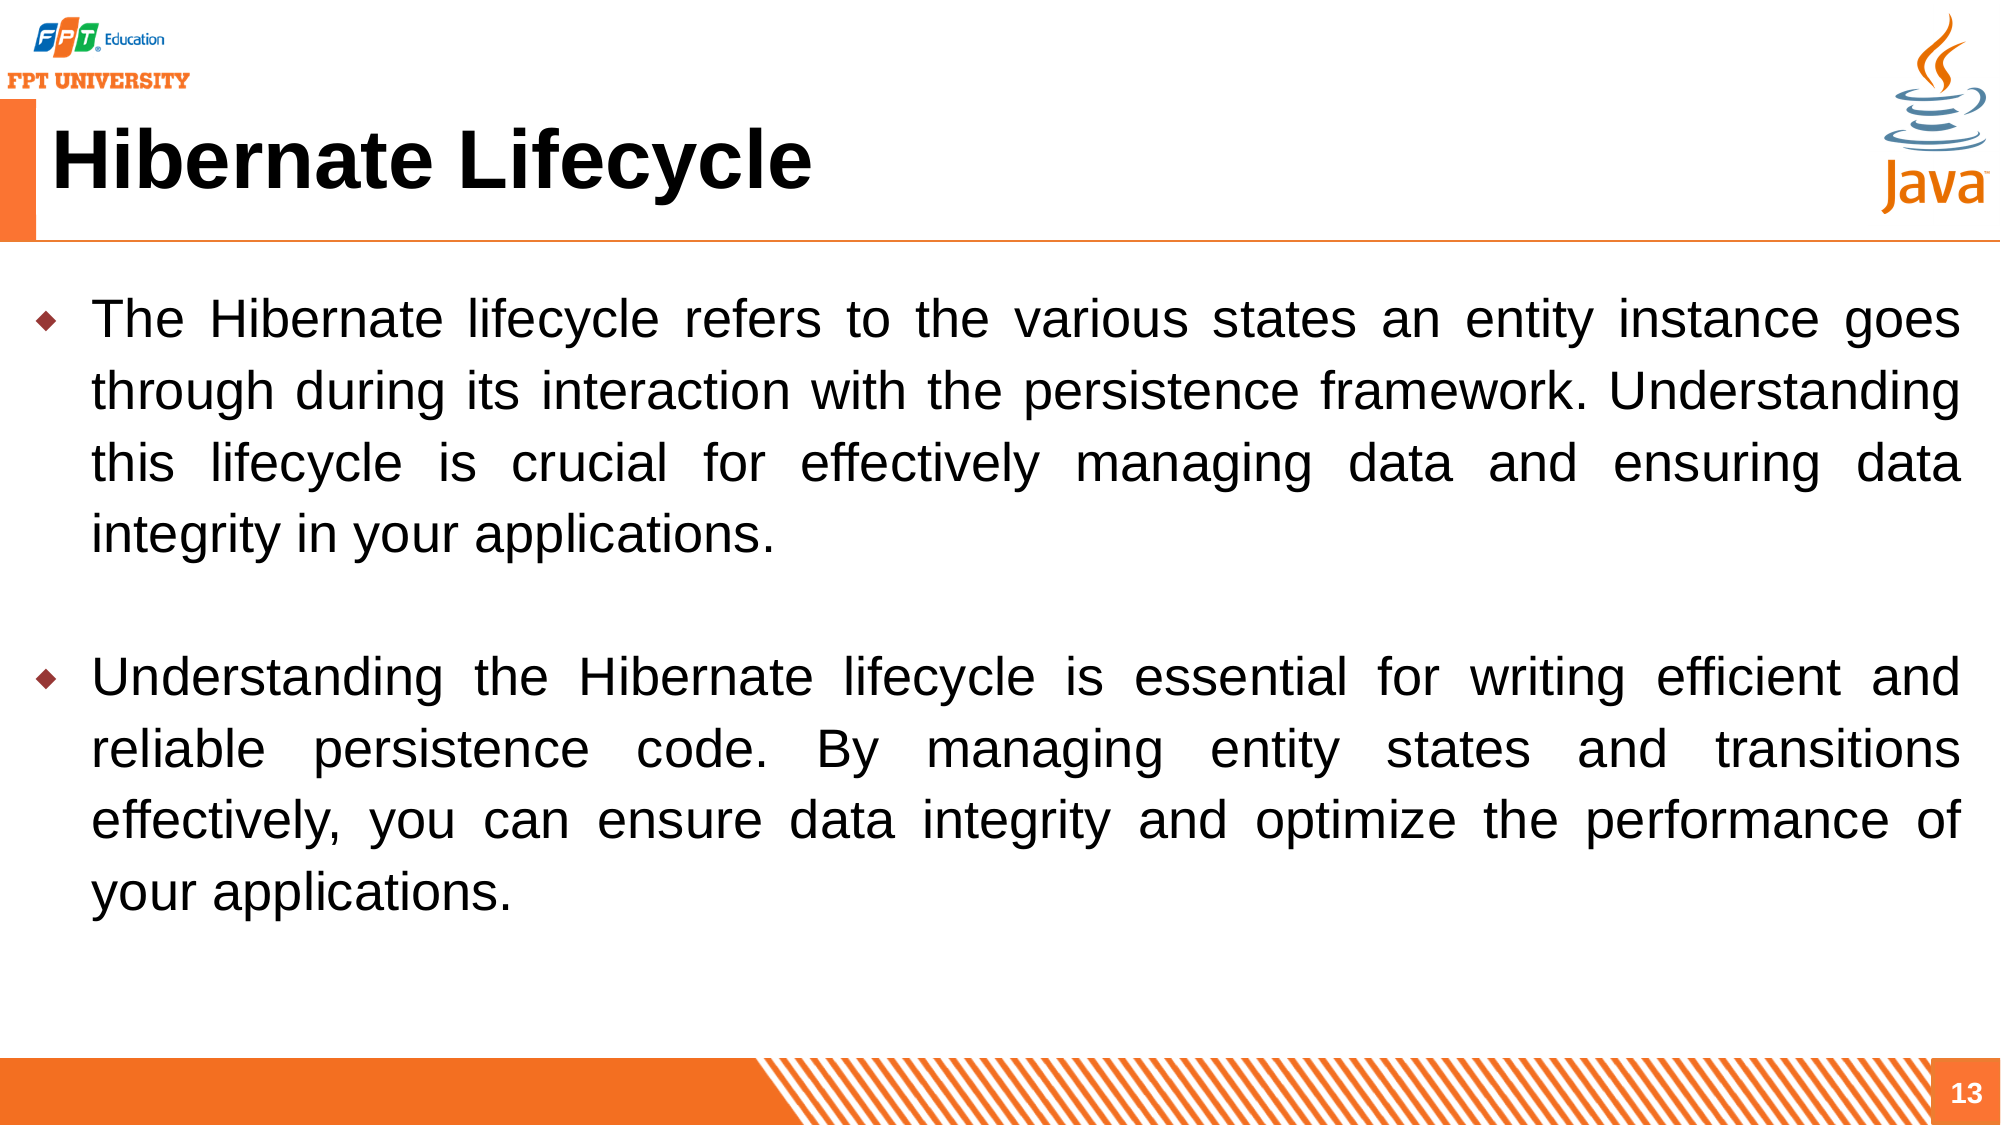

# Hibernate Lifecycle
The Hibernate lifecycle refers to the various states an entity instance goes through during its interaction with the persistence framework. Understanding this lifecycle is crucial for effectively managing data and ensuring data integrity in your applications.

Understanding the Hibernate lifecycle is essential for writing efficient and reliable persistence code. By managing entity states and transitions effectively, you can ensure data integrity and optimize the performance of your applications.
13